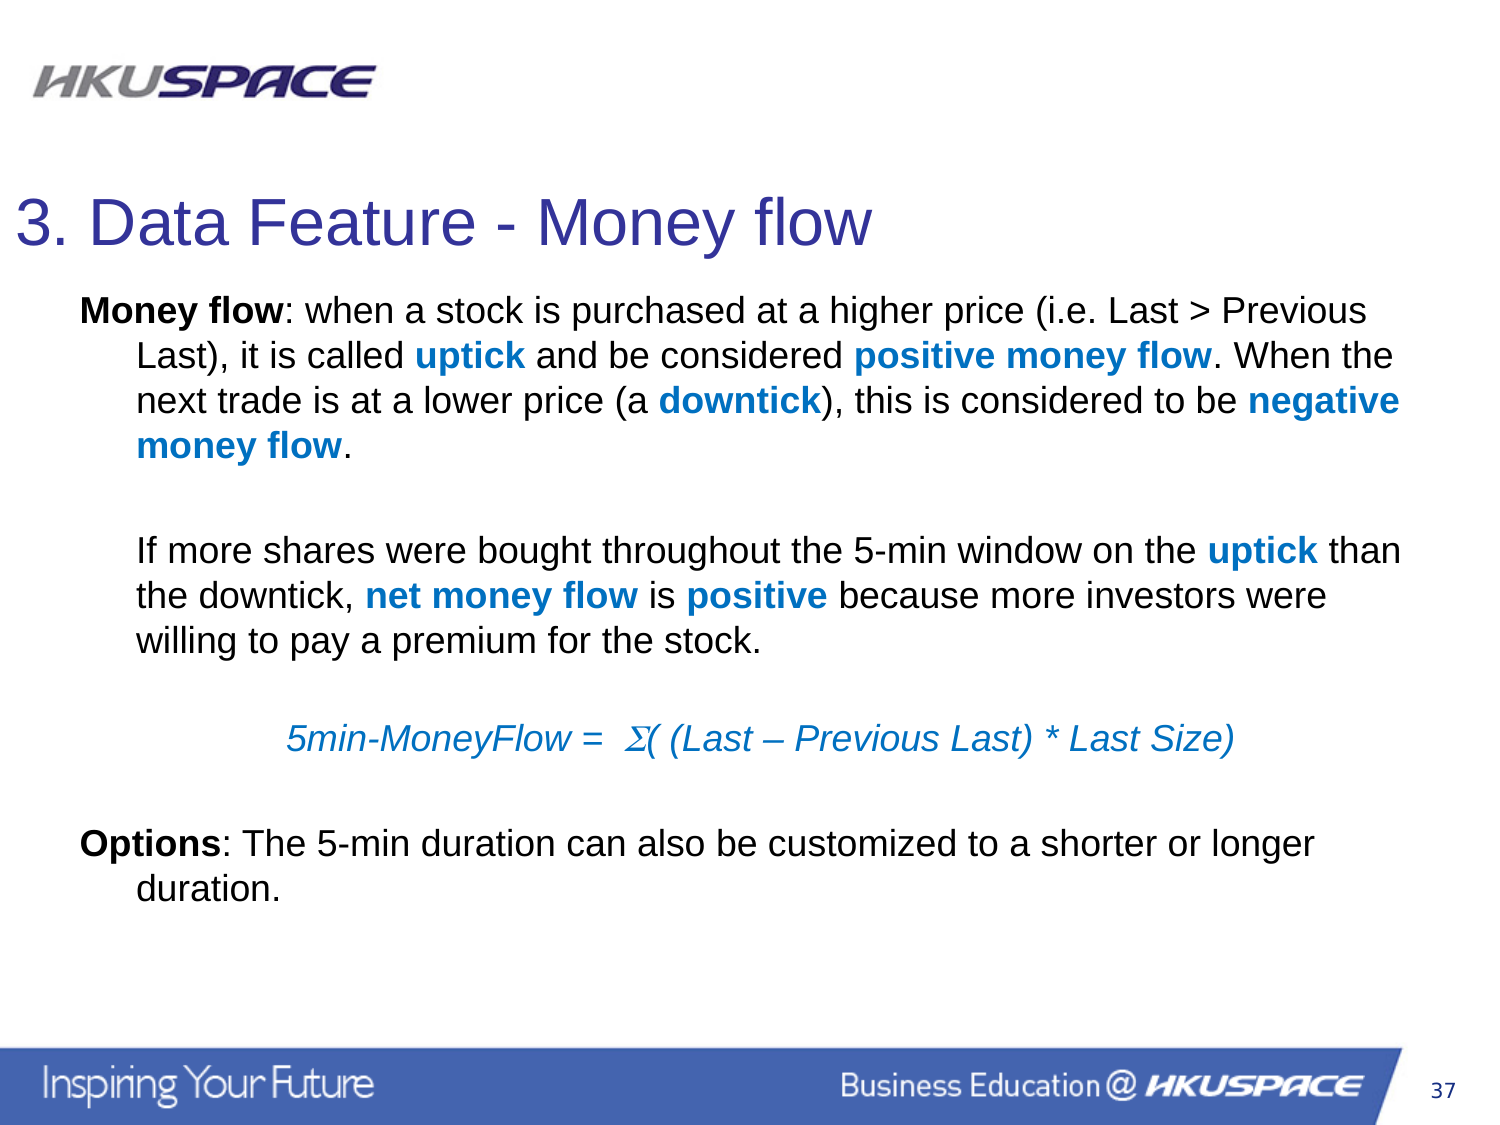

3. Data Feature - Money flow
Money flow: when a stock is purchased at a higher price (i.e. Last > Previous Last), it is called uptick and be considered positive money flow. When the next trade is at a lower price (a downtick), this is considered to be negative money flow.

	If more shares were bought throughout the 5-min window on the uptick than the downtick, net money flow is positive because more investors were willing to pay a premium for the stock.
		5min-MoneyFlow =  Σ( (Last – Previous Last) * Last Size)

Options: The 5-min duration can also be customized to a shorter or longer duration.

37